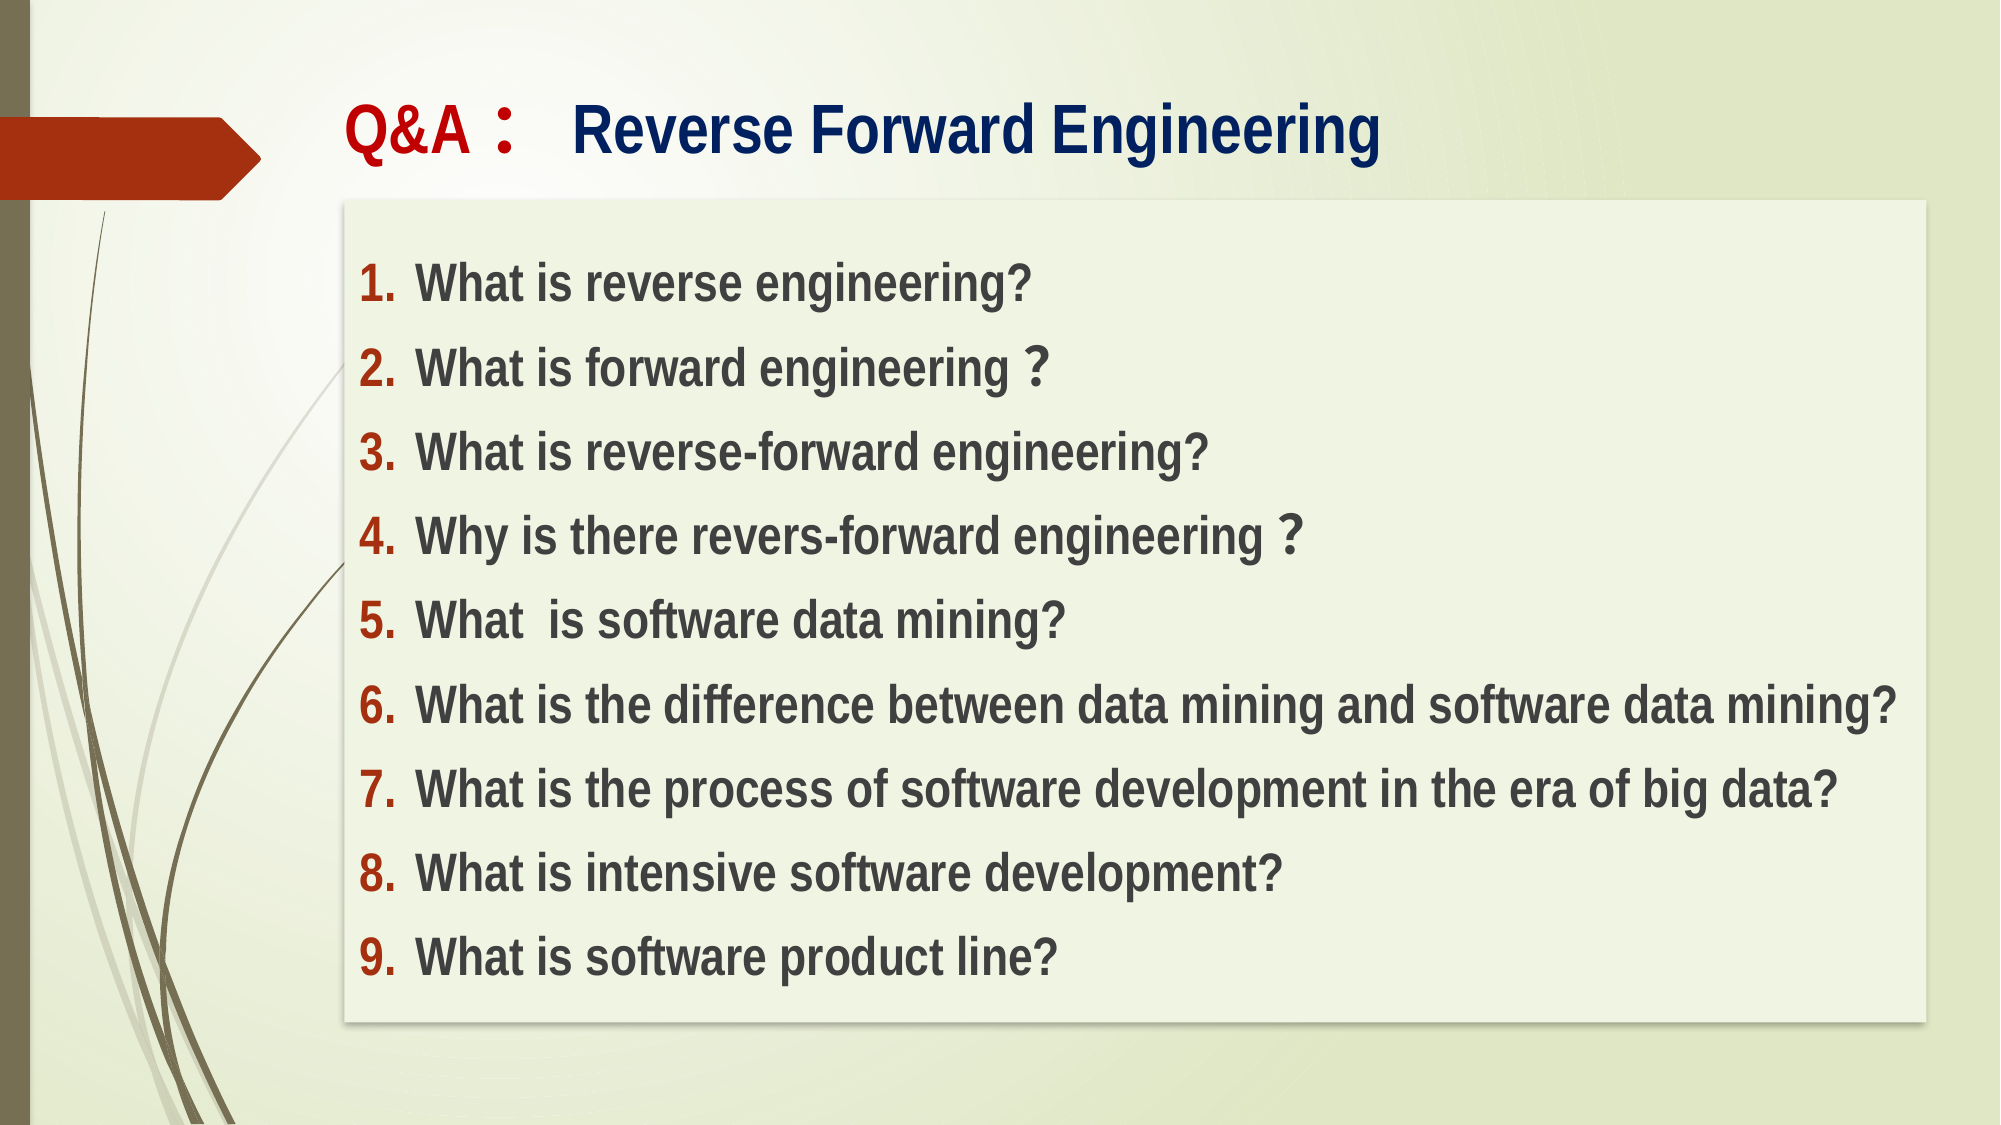

# Q&A：Reverse Forward Engineering

What is reverse engineering?
What is forward engineering？
What is reverse-forward engineering?
Why is there revers-forward engineering？
What  is software data mining?
What is the difference between data mining and software data mining?
What is the process of software development in the era of big data?
What is intensive software development?
What is software product line?